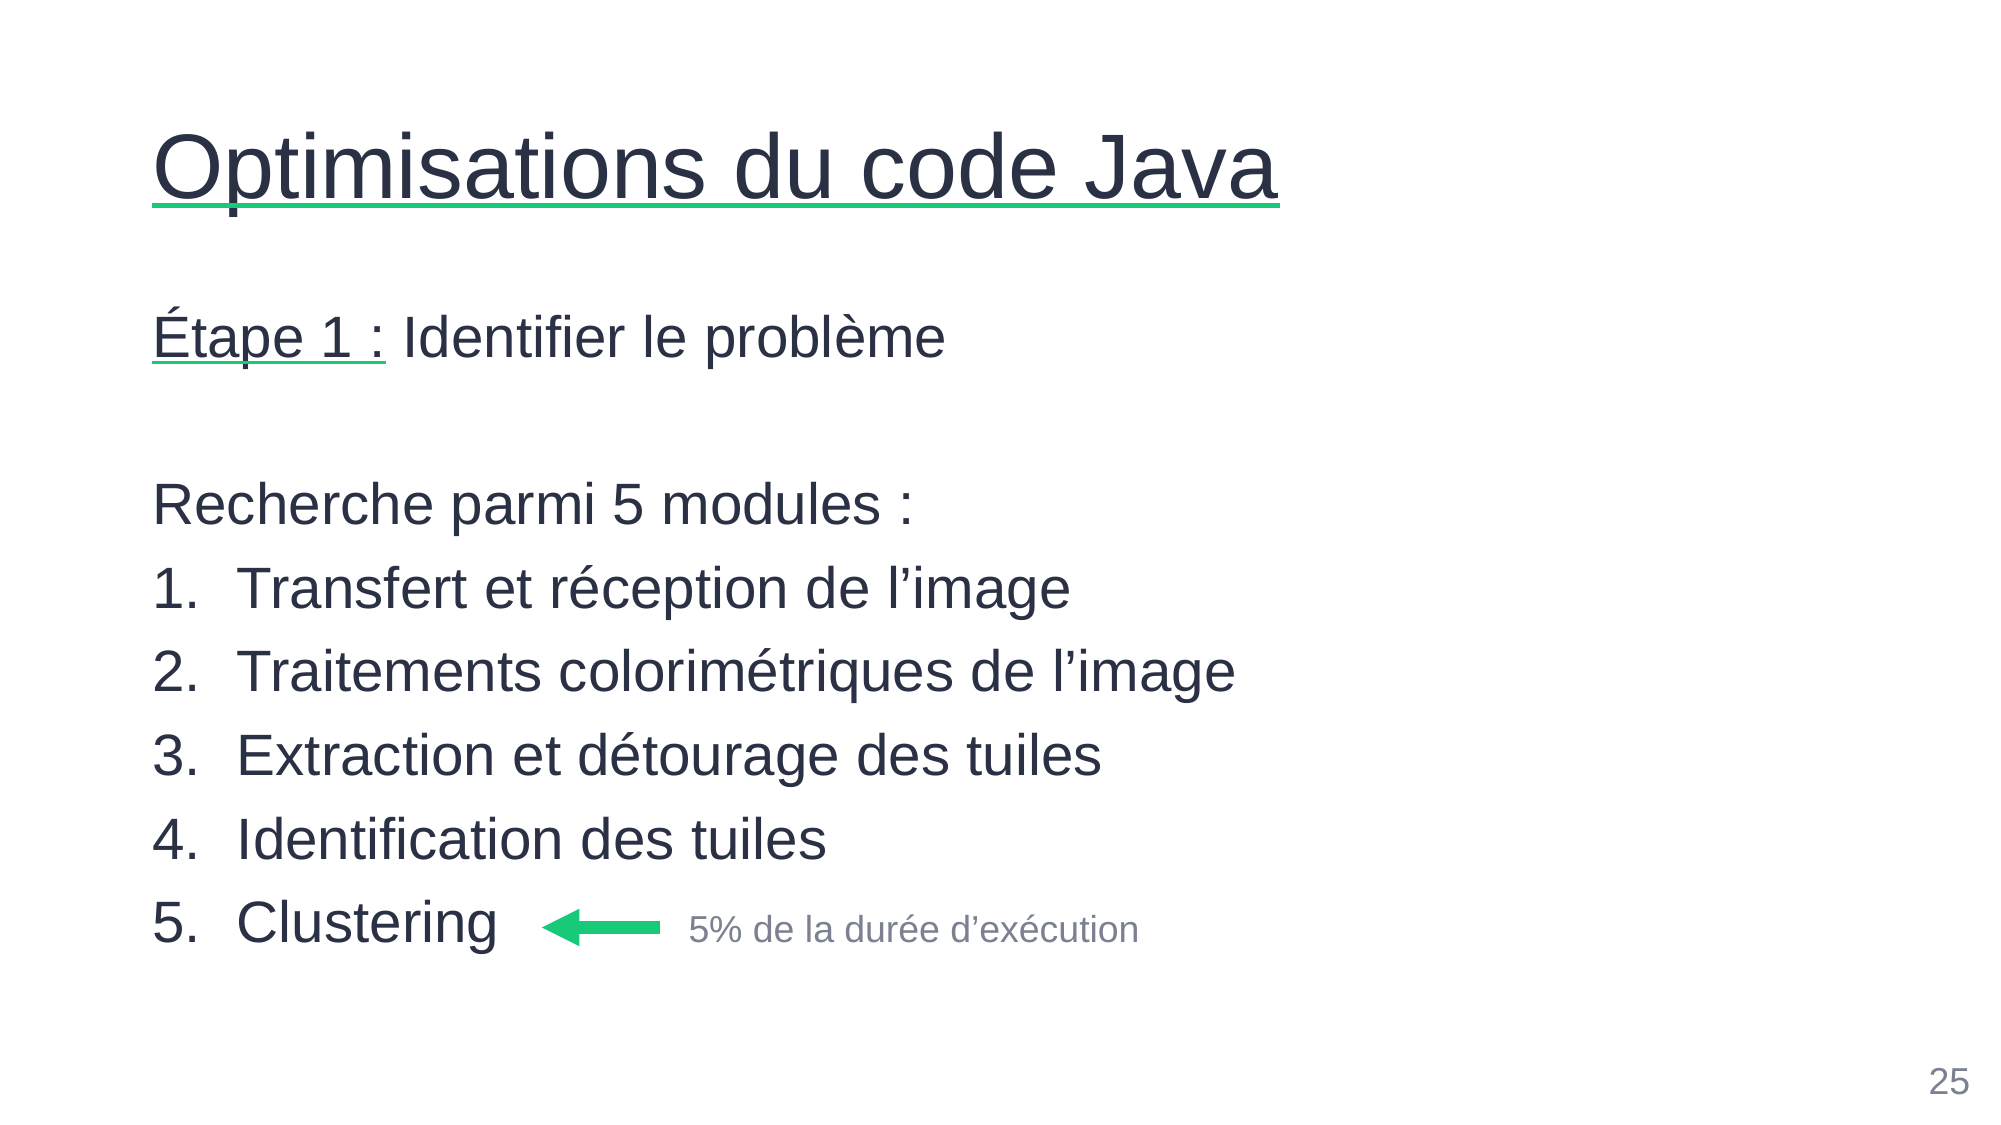

# Optimisations du code Java
Étape 1 : Identifier le problème

Recherche parmi 5 modules :
Transfert et réception de l’image
Traitements colorimétriques de l’image
Extraction et détourage des tuiles
Identification des tuiles
Clustering
5% de la durée d’exécution
25